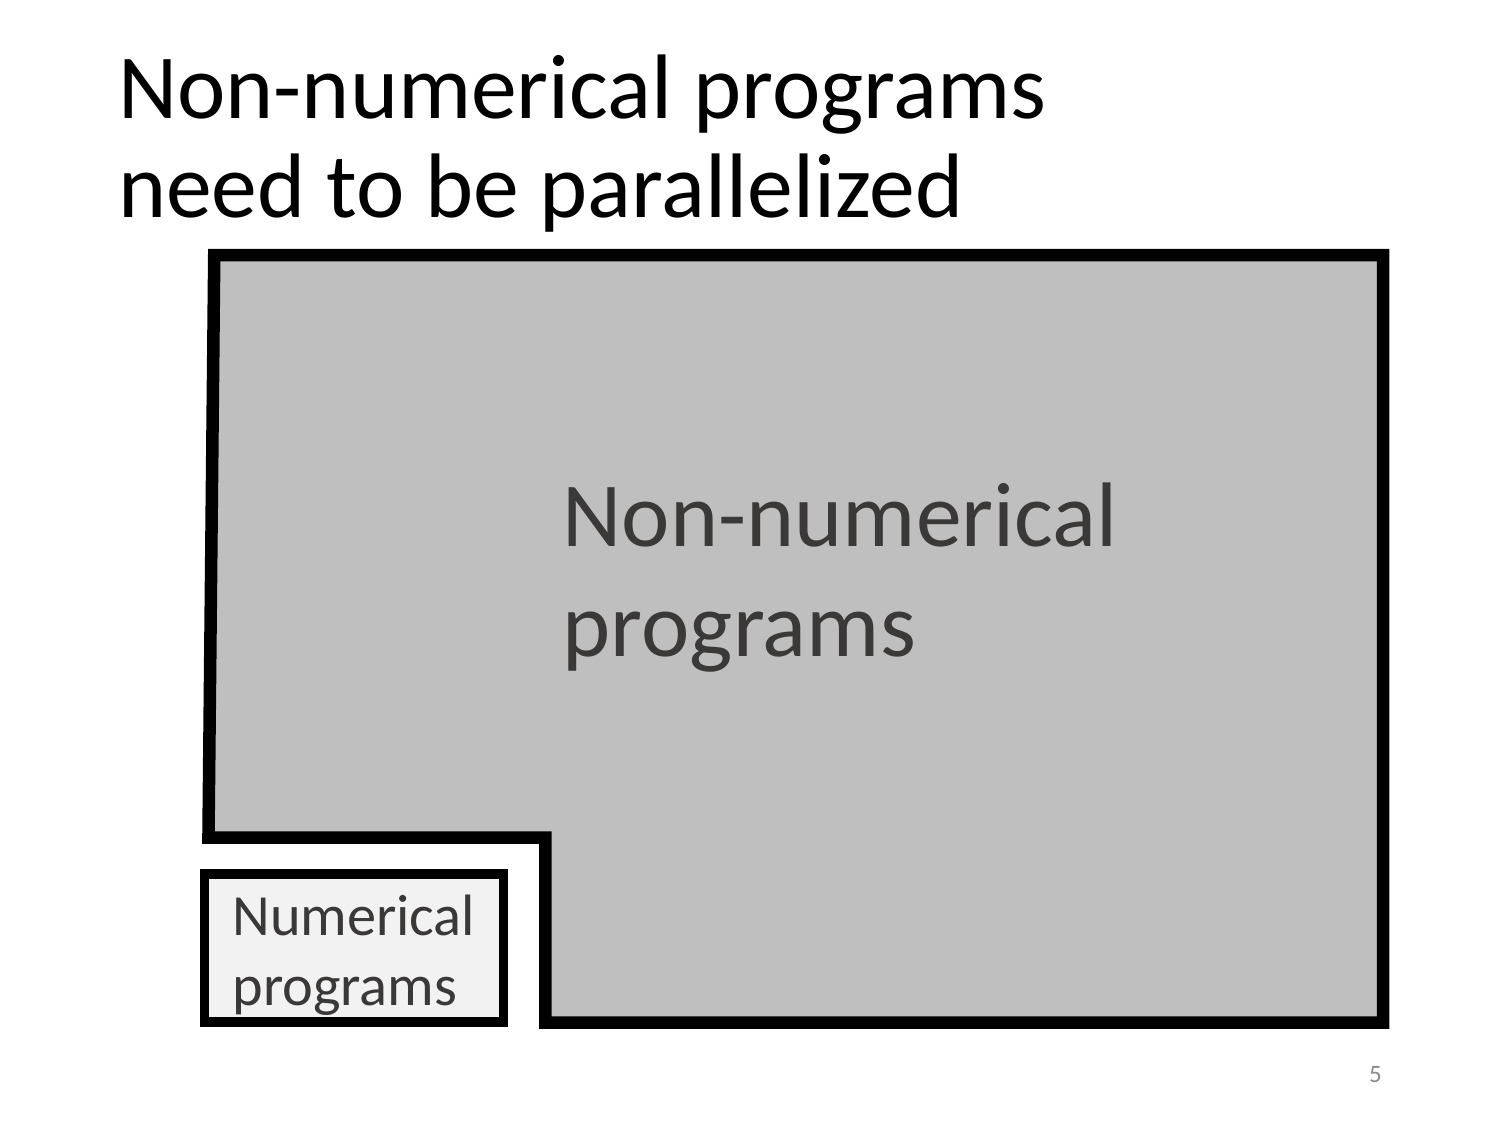

# Non-numerical programs need to be parallelized

Non-numerical
programs
Numerical
programs

5